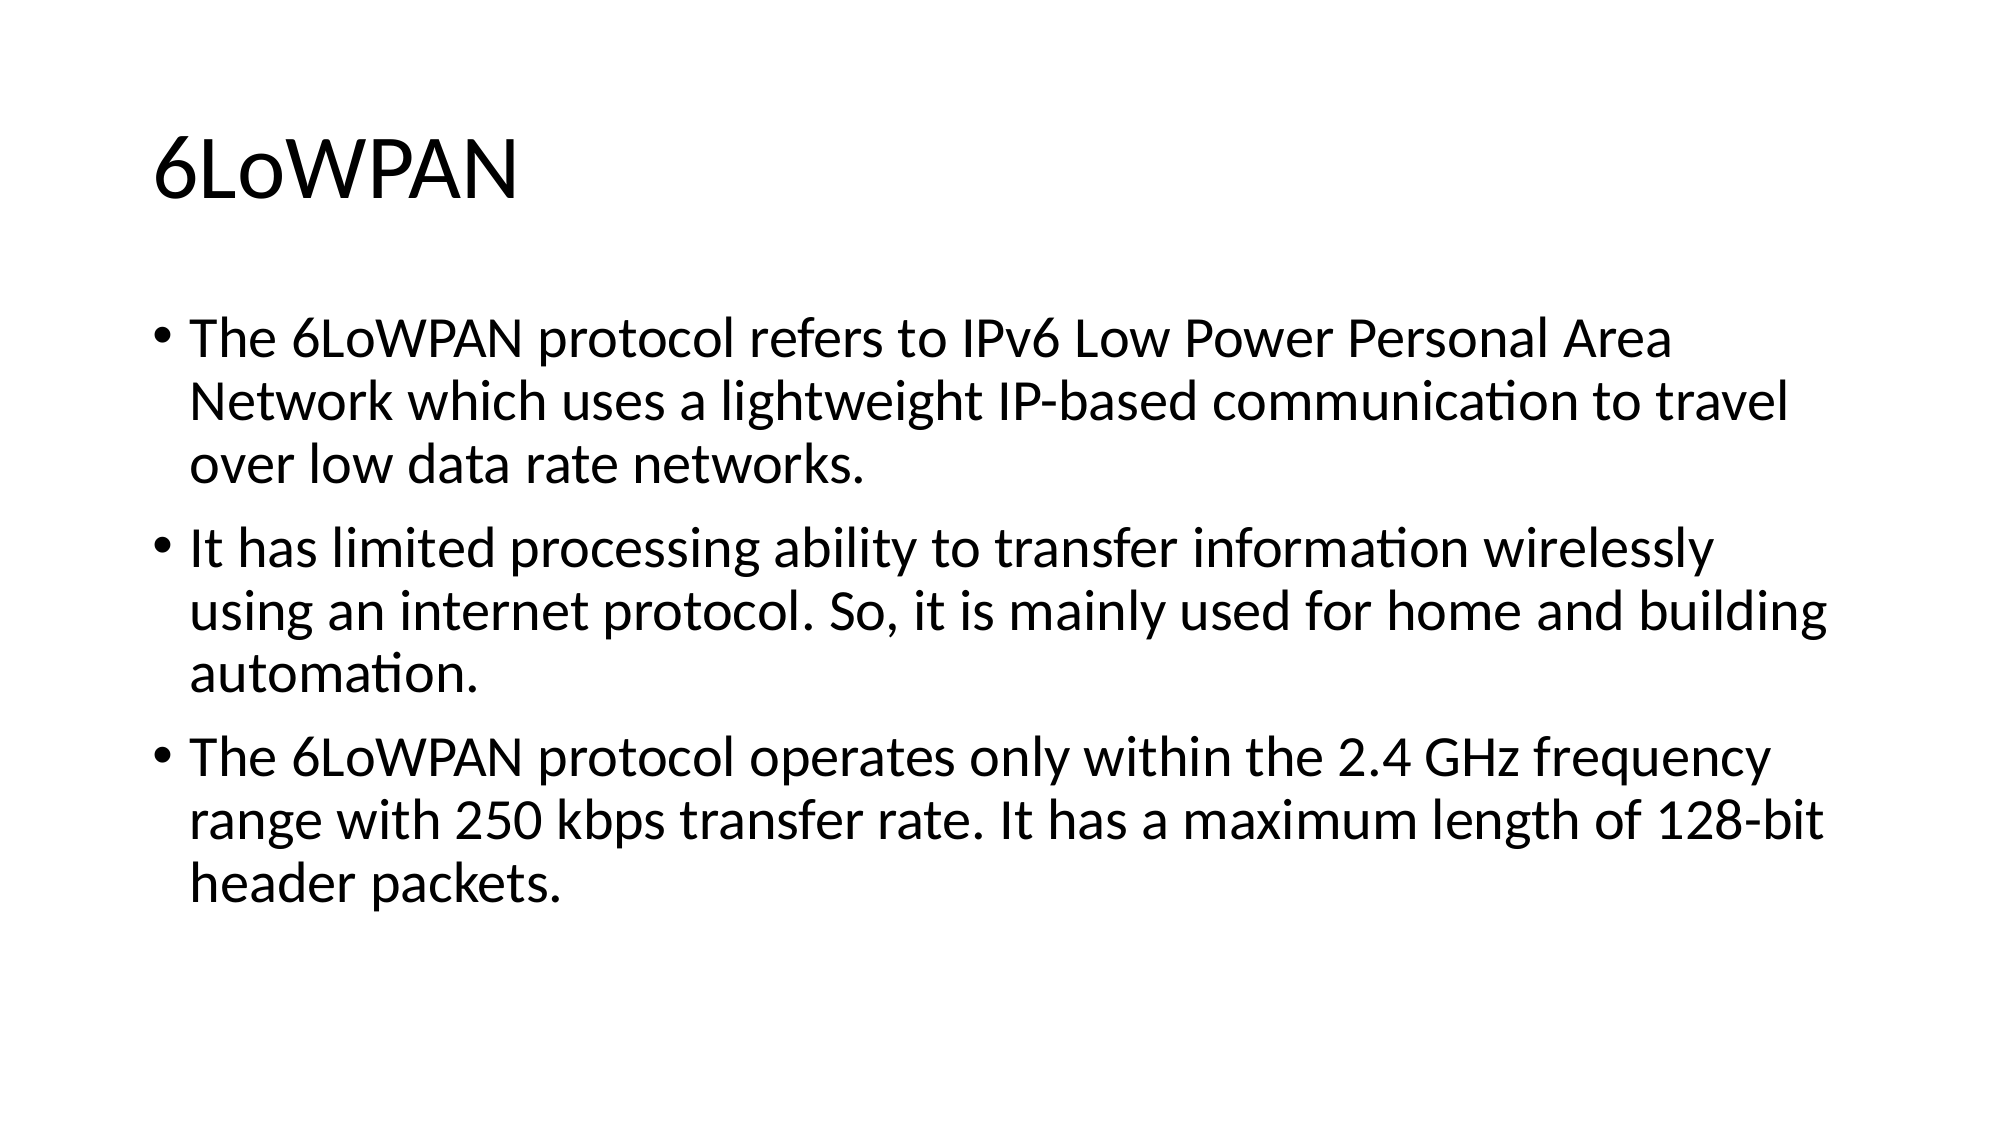

# 6LoWPAN
The 6LoWPAN protocol refers to IPv6 Low Power Personal Area Network which uses a lightweight IP-based communication to travel over low data rate networks.
It has limited processing ability to transfer information wirelessly using an internet protocol. So, it is mainly used for home and building automation.
The 6LoWPAN protocol operates only within the 2.4 GHz frequency range with 250 kbps transfer rate. It has a maximum length of 128-bit header packets.